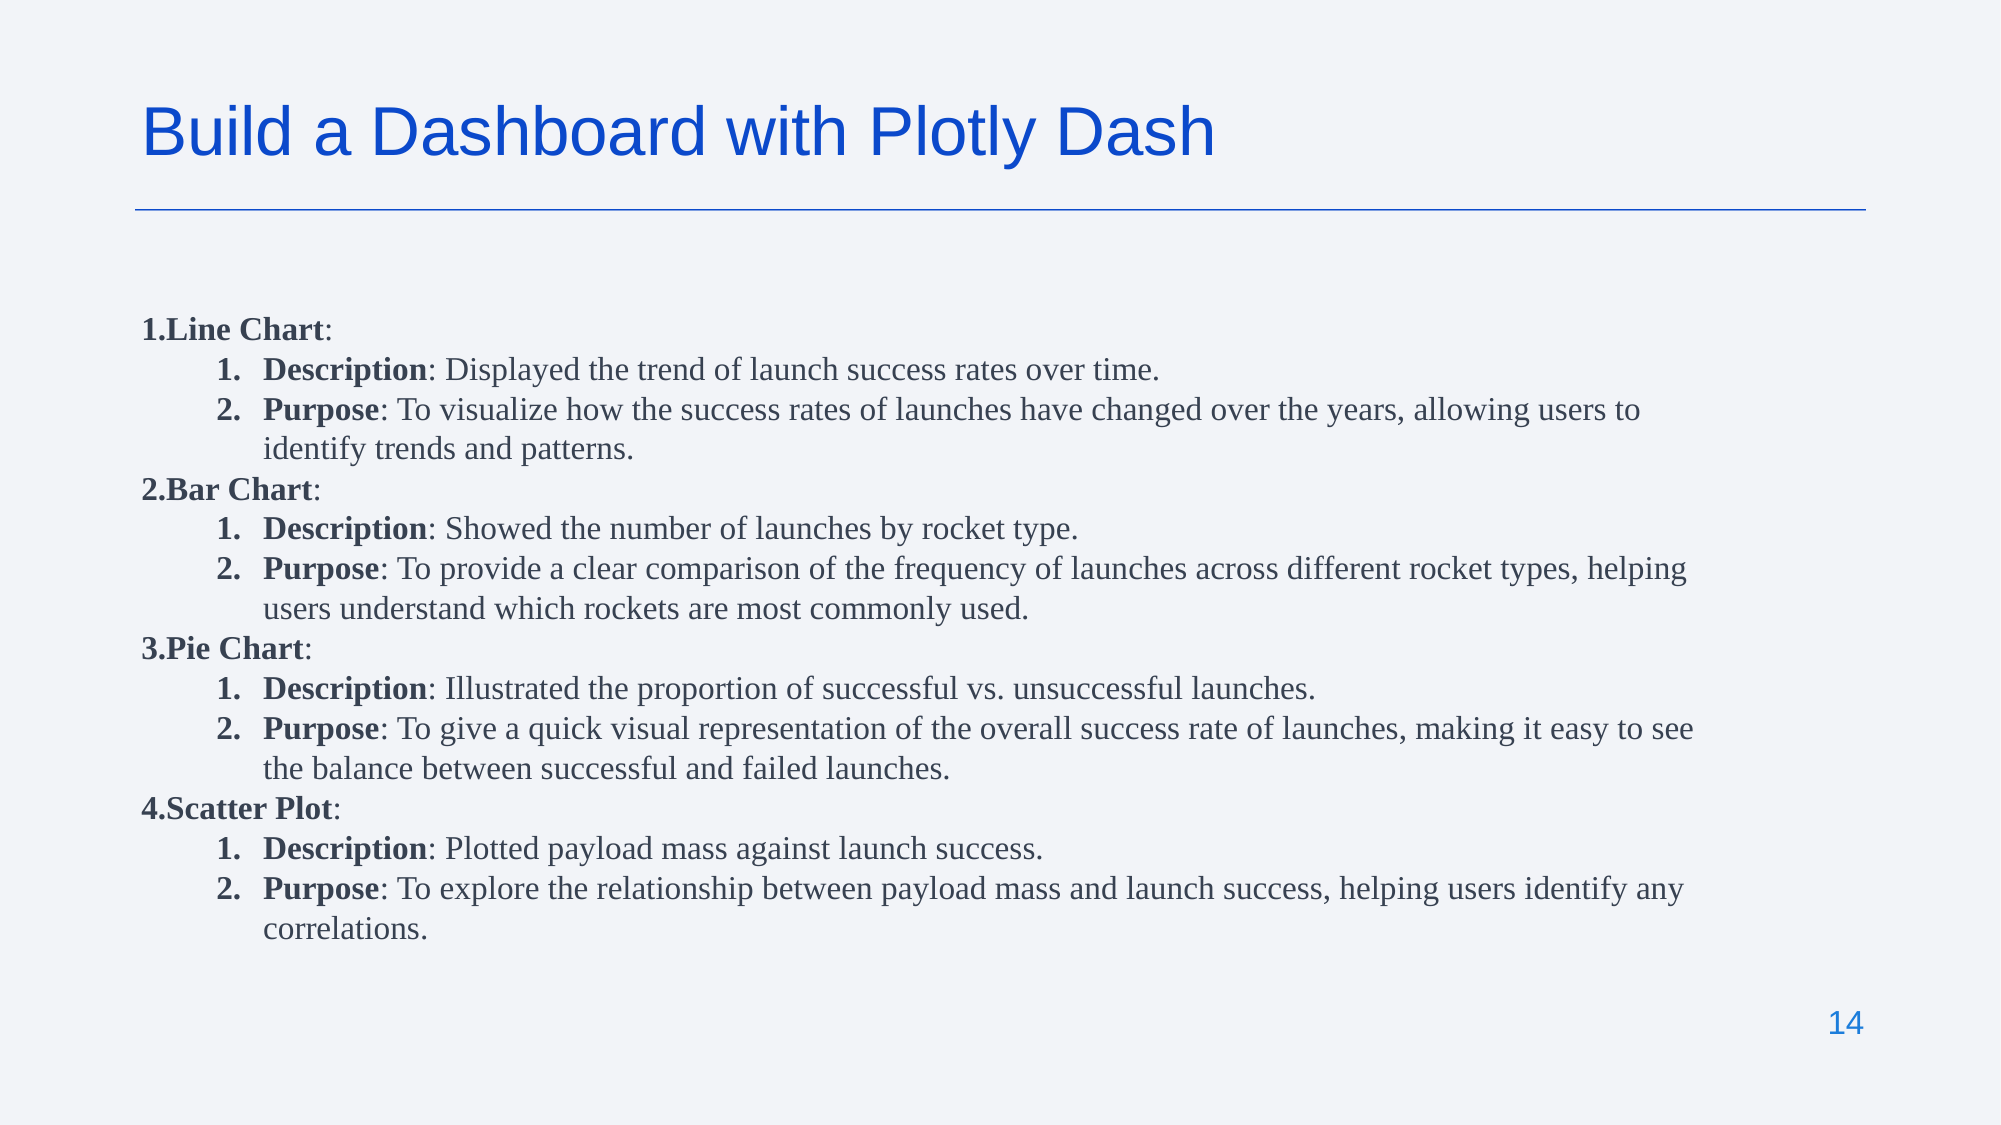

Build a Dashboard with Plotly Dash
Line Chart:
Description: Displayed the trend of launch success rates over time.
Purpose: To visualize how the success rates of launches have changed over the years, allowing users to identify trends and patterns.
Bar Chart:
Description: Showed the number of launches by rocket type.
Purpose: To provide a clear comparison of the frequency of launches across different rocket types, helping users understand which rockets are most commonly used.
Pie Chart:
Description: Illustrated the proportion of successful vs. unsuccessful launches.
Purpose: To give a quick visual representation of the overall success rate of launches, making it easy to see the balance between successful and failed launches.
Scatter Plot:
Description: Plotted payload mass against launch success.
Purpose: To explore the relationship between payload mass and launch success, helping users identify any correlations.
14